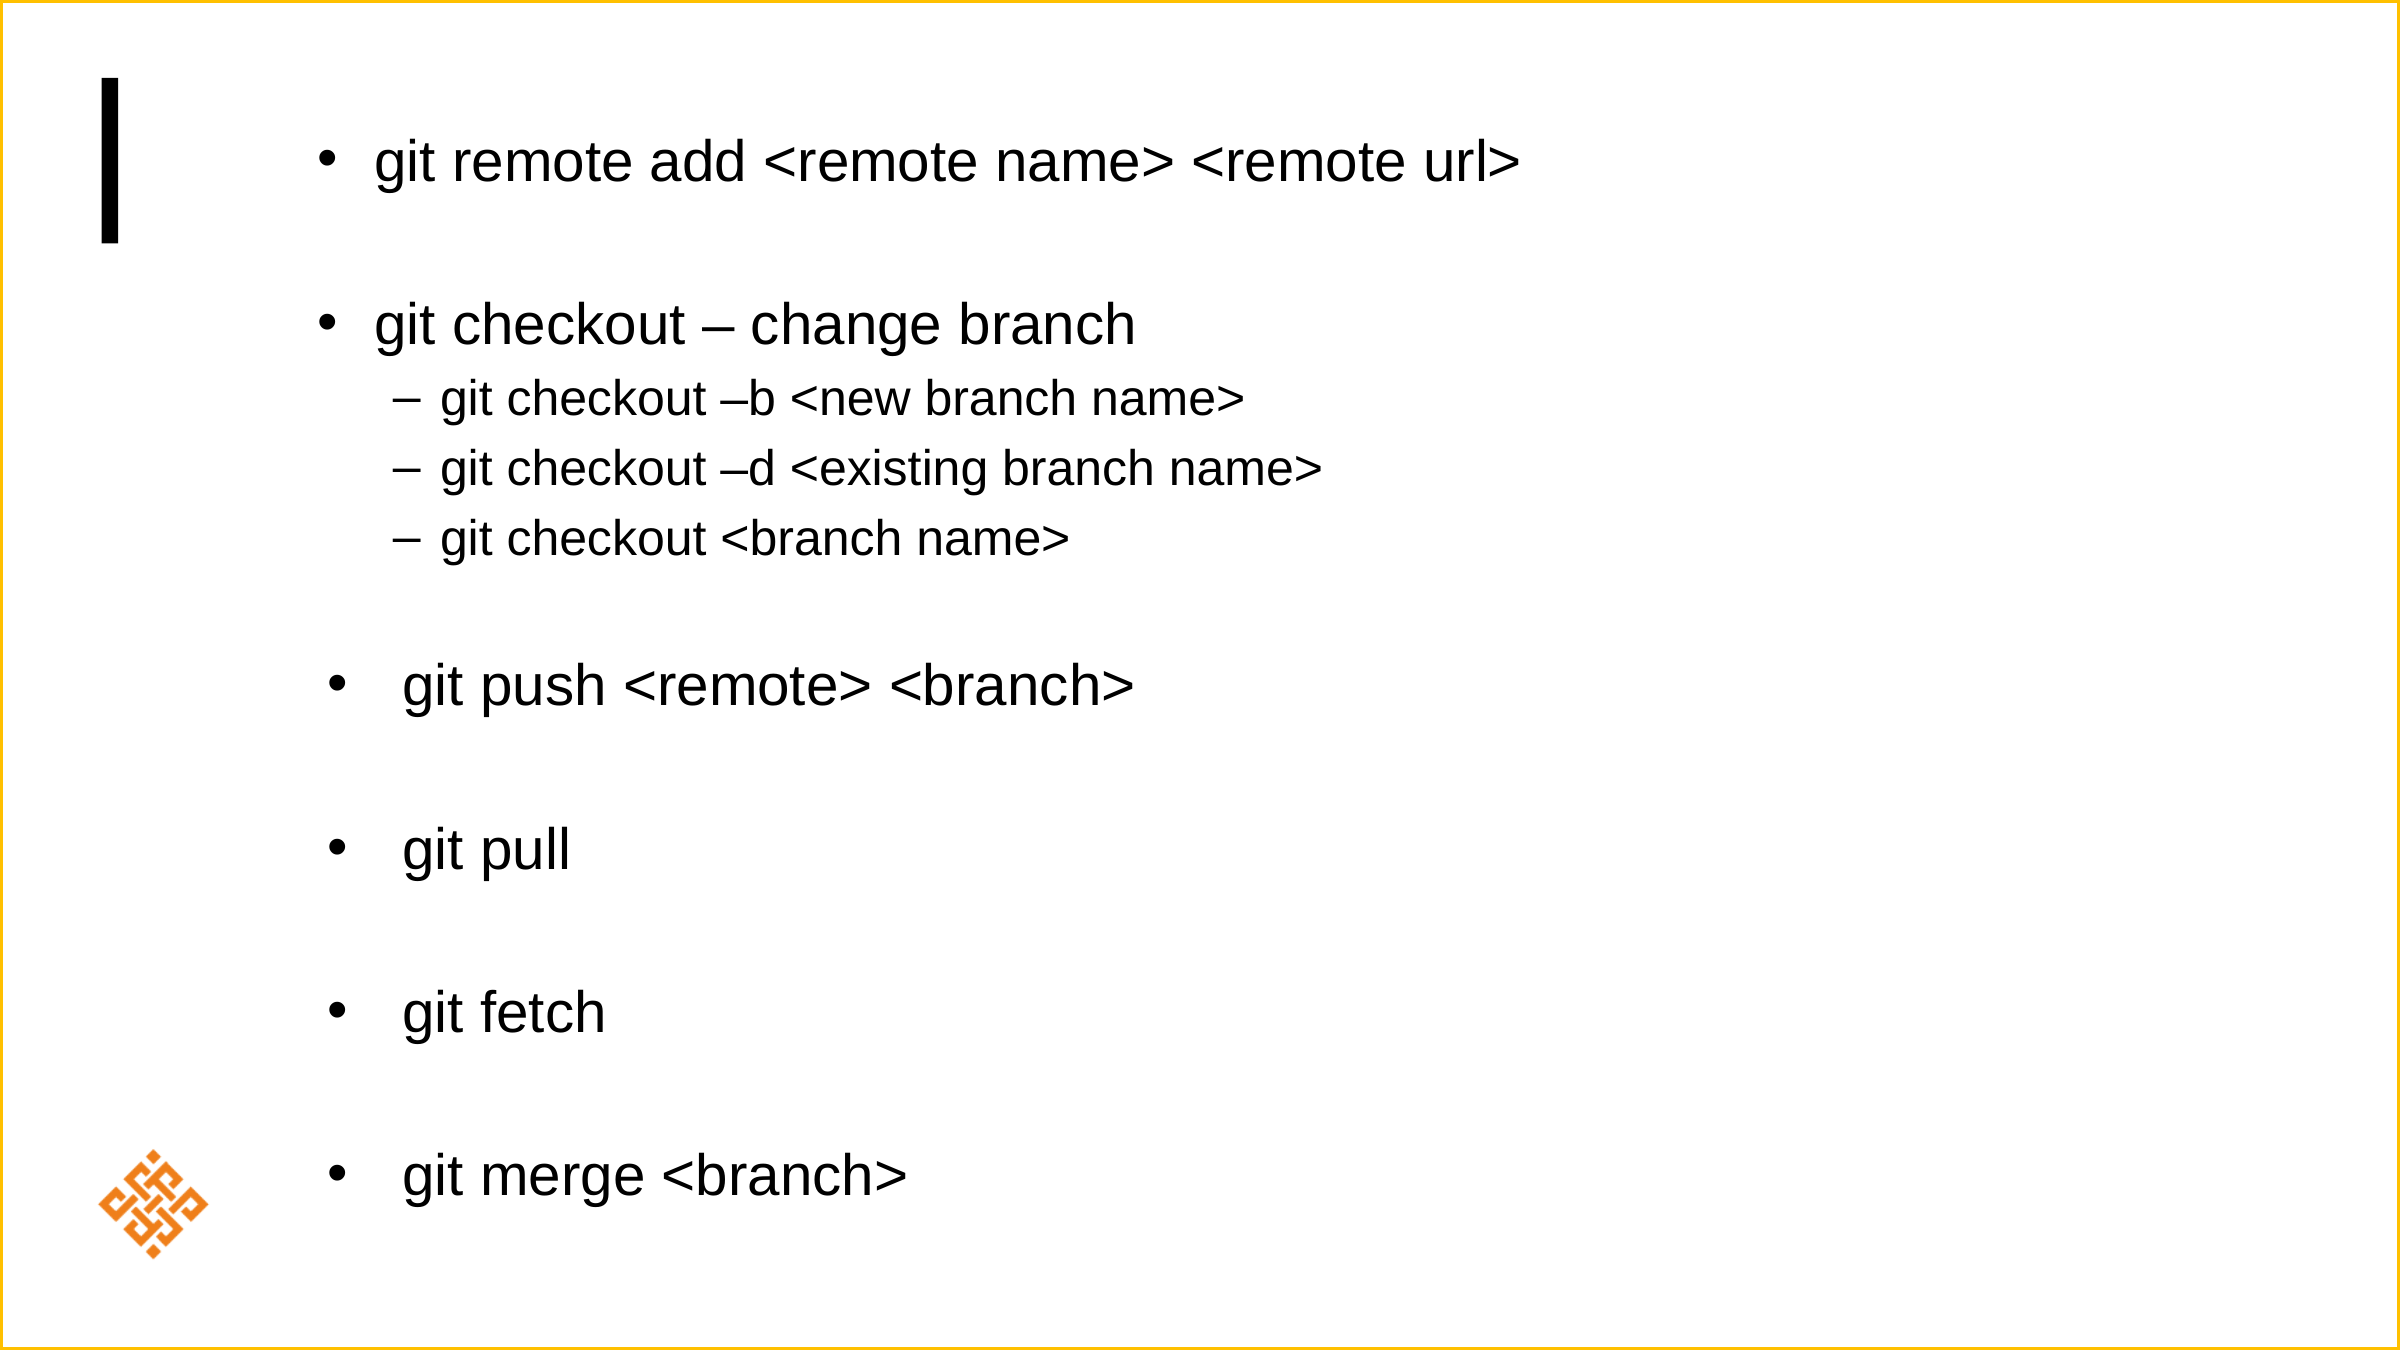

git remote add <remote name> <remote url>

git checkout – change branch
git checkout –b <new branch name>
git checkout –d <existing branch name>
git checkout <branch name>

git push <remote> <branch>

git pull

git fetch

git merge <branch>